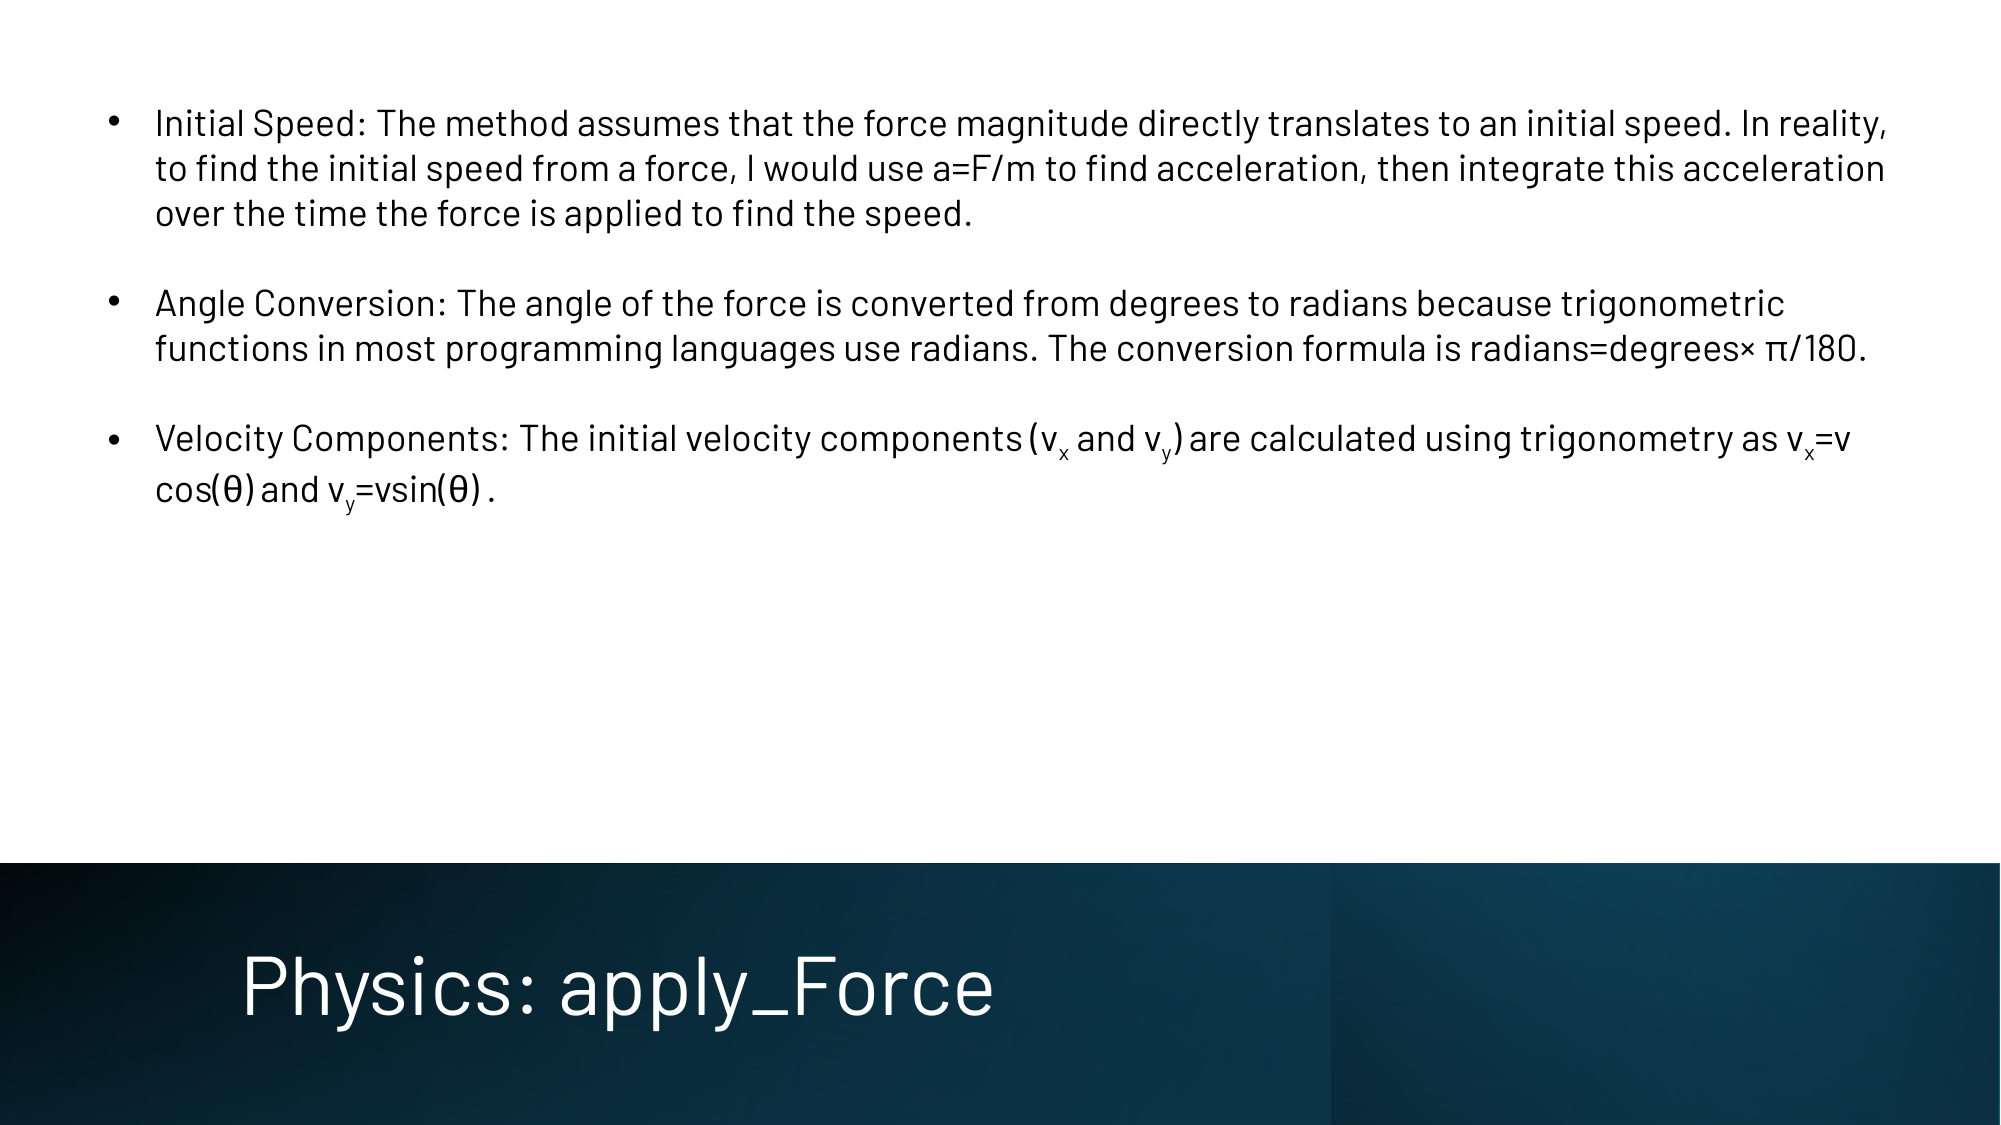

Initial Speed: The method assumes that the force magnitude directly translates to an initial speed. In reality, to find the initial speed from a force, I would use a=F/m​ to find acceleration, then integrate this acceleration over the time the force is applied to find the speed.

Angle Conversion: The angle of the force is converted from degrees to radians because trigonometric functions in most programming languages use radians. The conversion formula is radians=degrees× π​/180.

Velocity Components: The initial velocity components (vx​ and vy​) are calculated using trigonometry as vx​=v cos(θ) and vy​=vsin(θ) .

# Physics: apply_Force